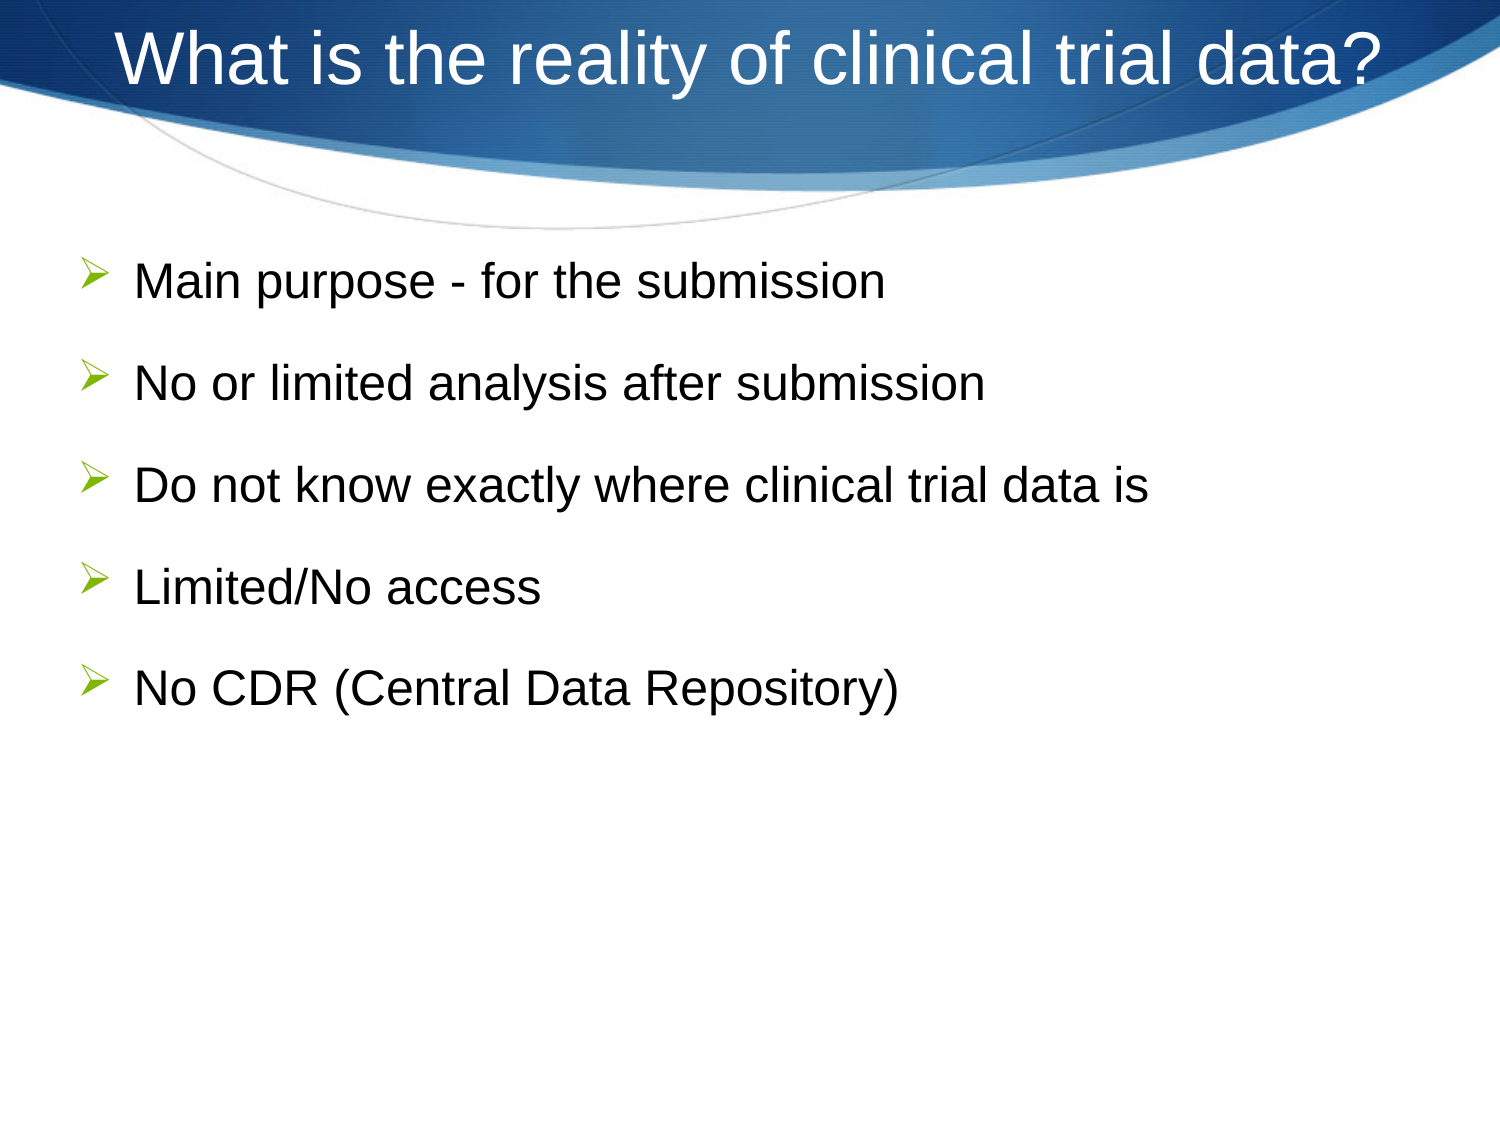

What is the reality of clinical trial data?
Main purpose - for the submission
No or limited analysis after submission
Do not know exactly where clinical trial data is
Limited/No access
No CDR (Central Data Repository)